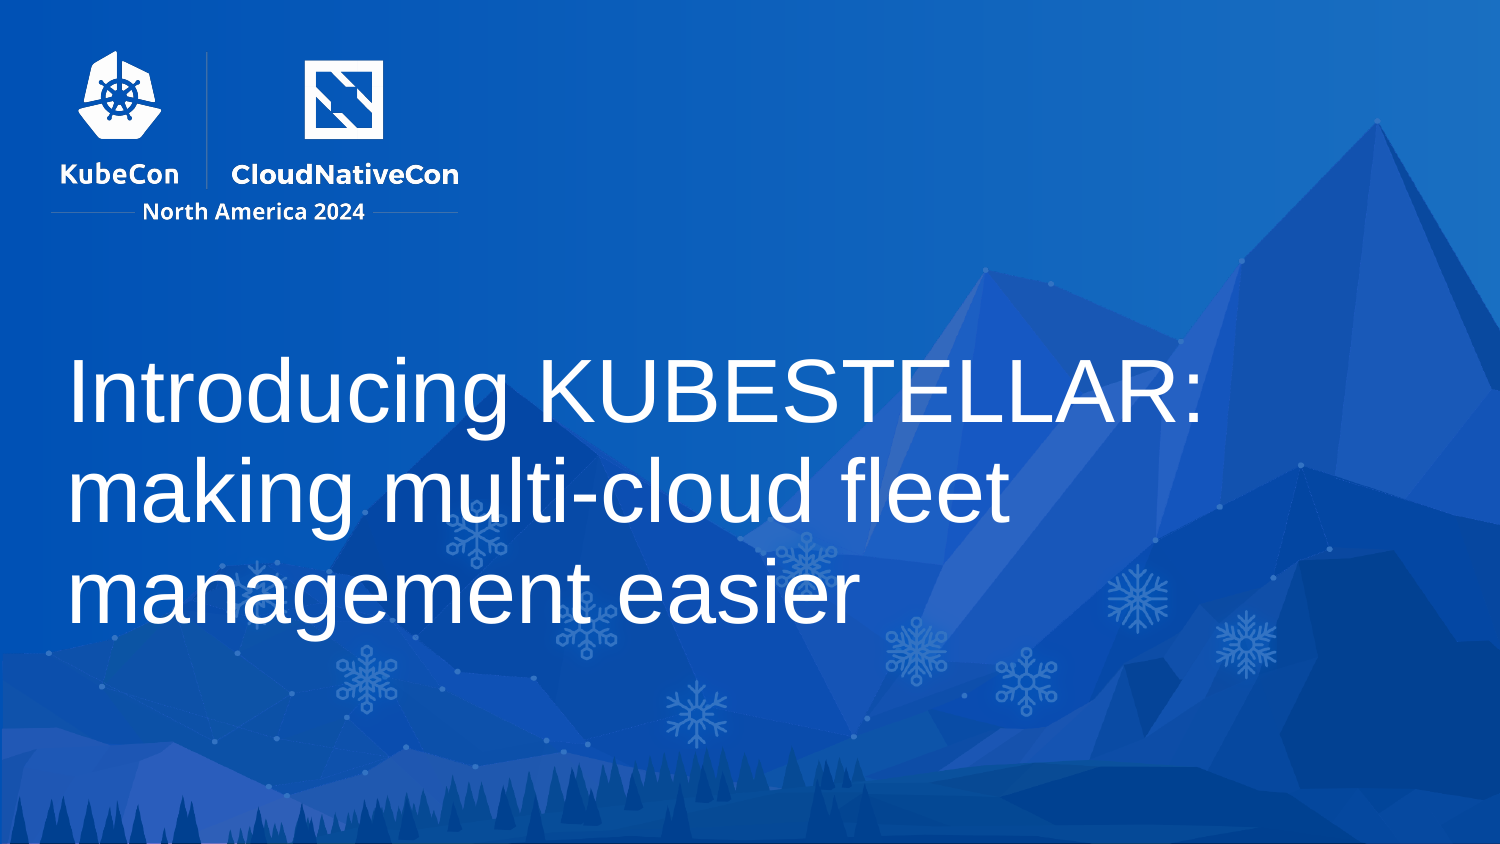

# Introducing KUBESTELLAR: making multi-cloud fleet management easier